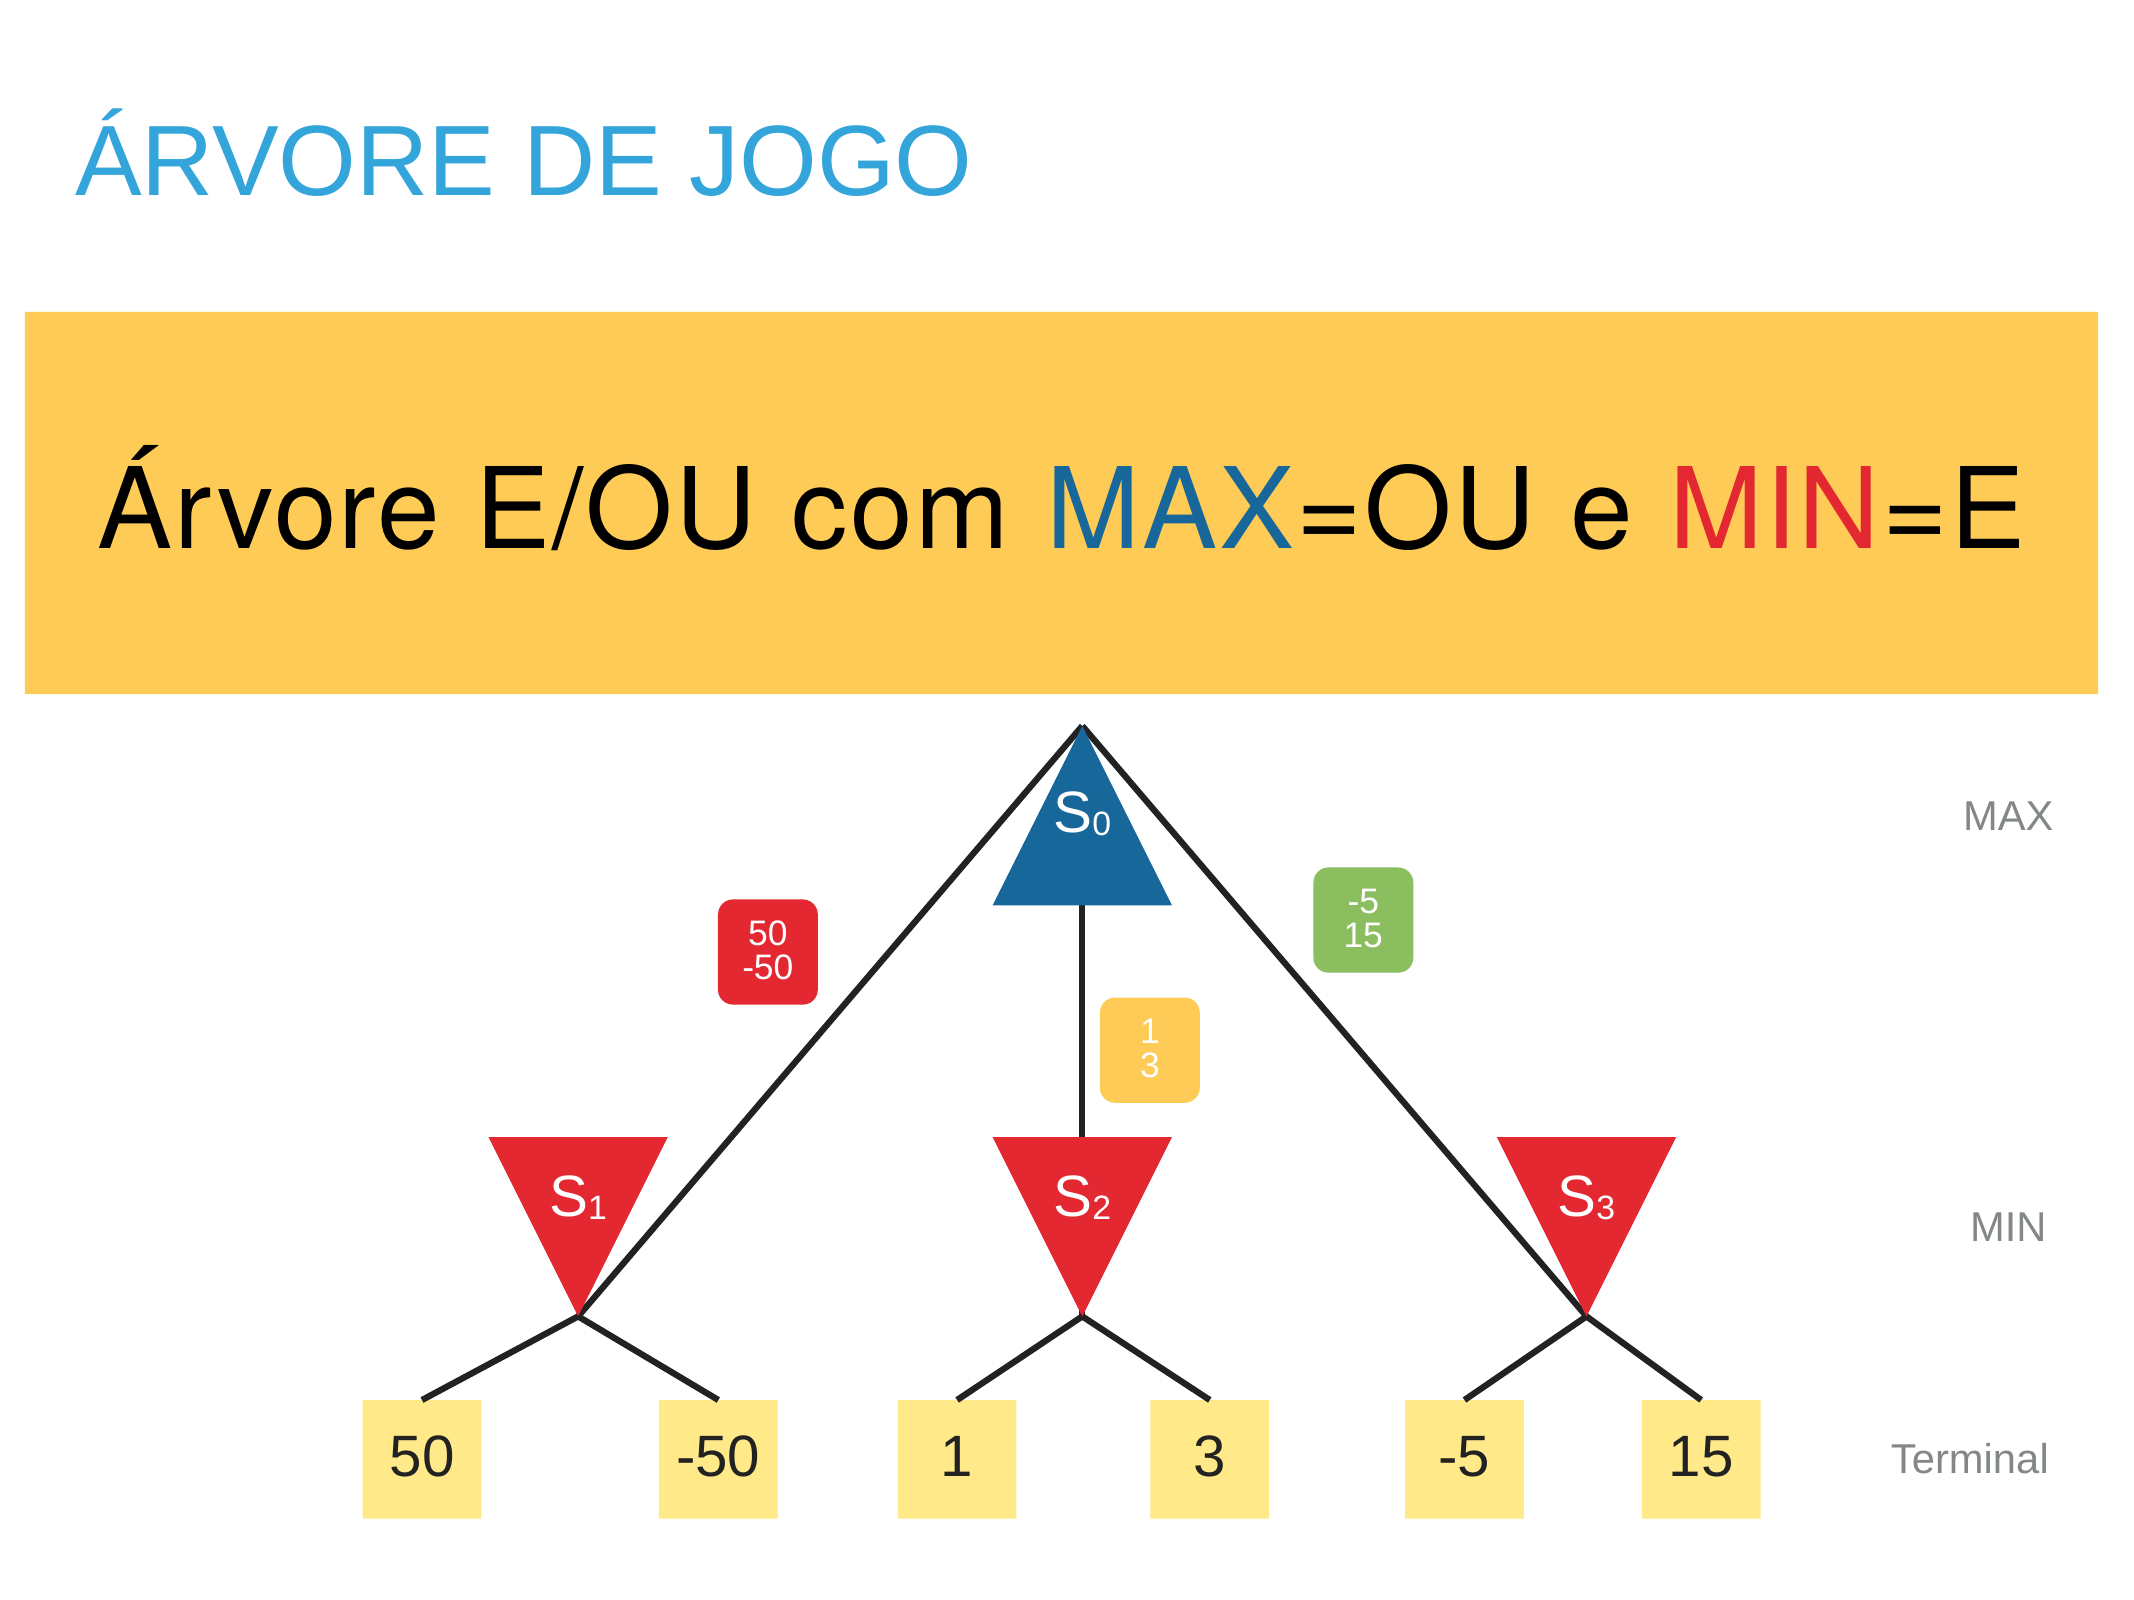

# árvore de jogo
Árvore E/OU com MAX=OU e MIN=E
Cada nó representa uma decisão/ação de um jogador
Cada caminho da raiz a uma folha representa um experimento/partida/simulação
s0

s1
s2
s3
50
-50
1
3
-5
15
MAX
-5
15
50
-50
1
3
MIN
Terminal